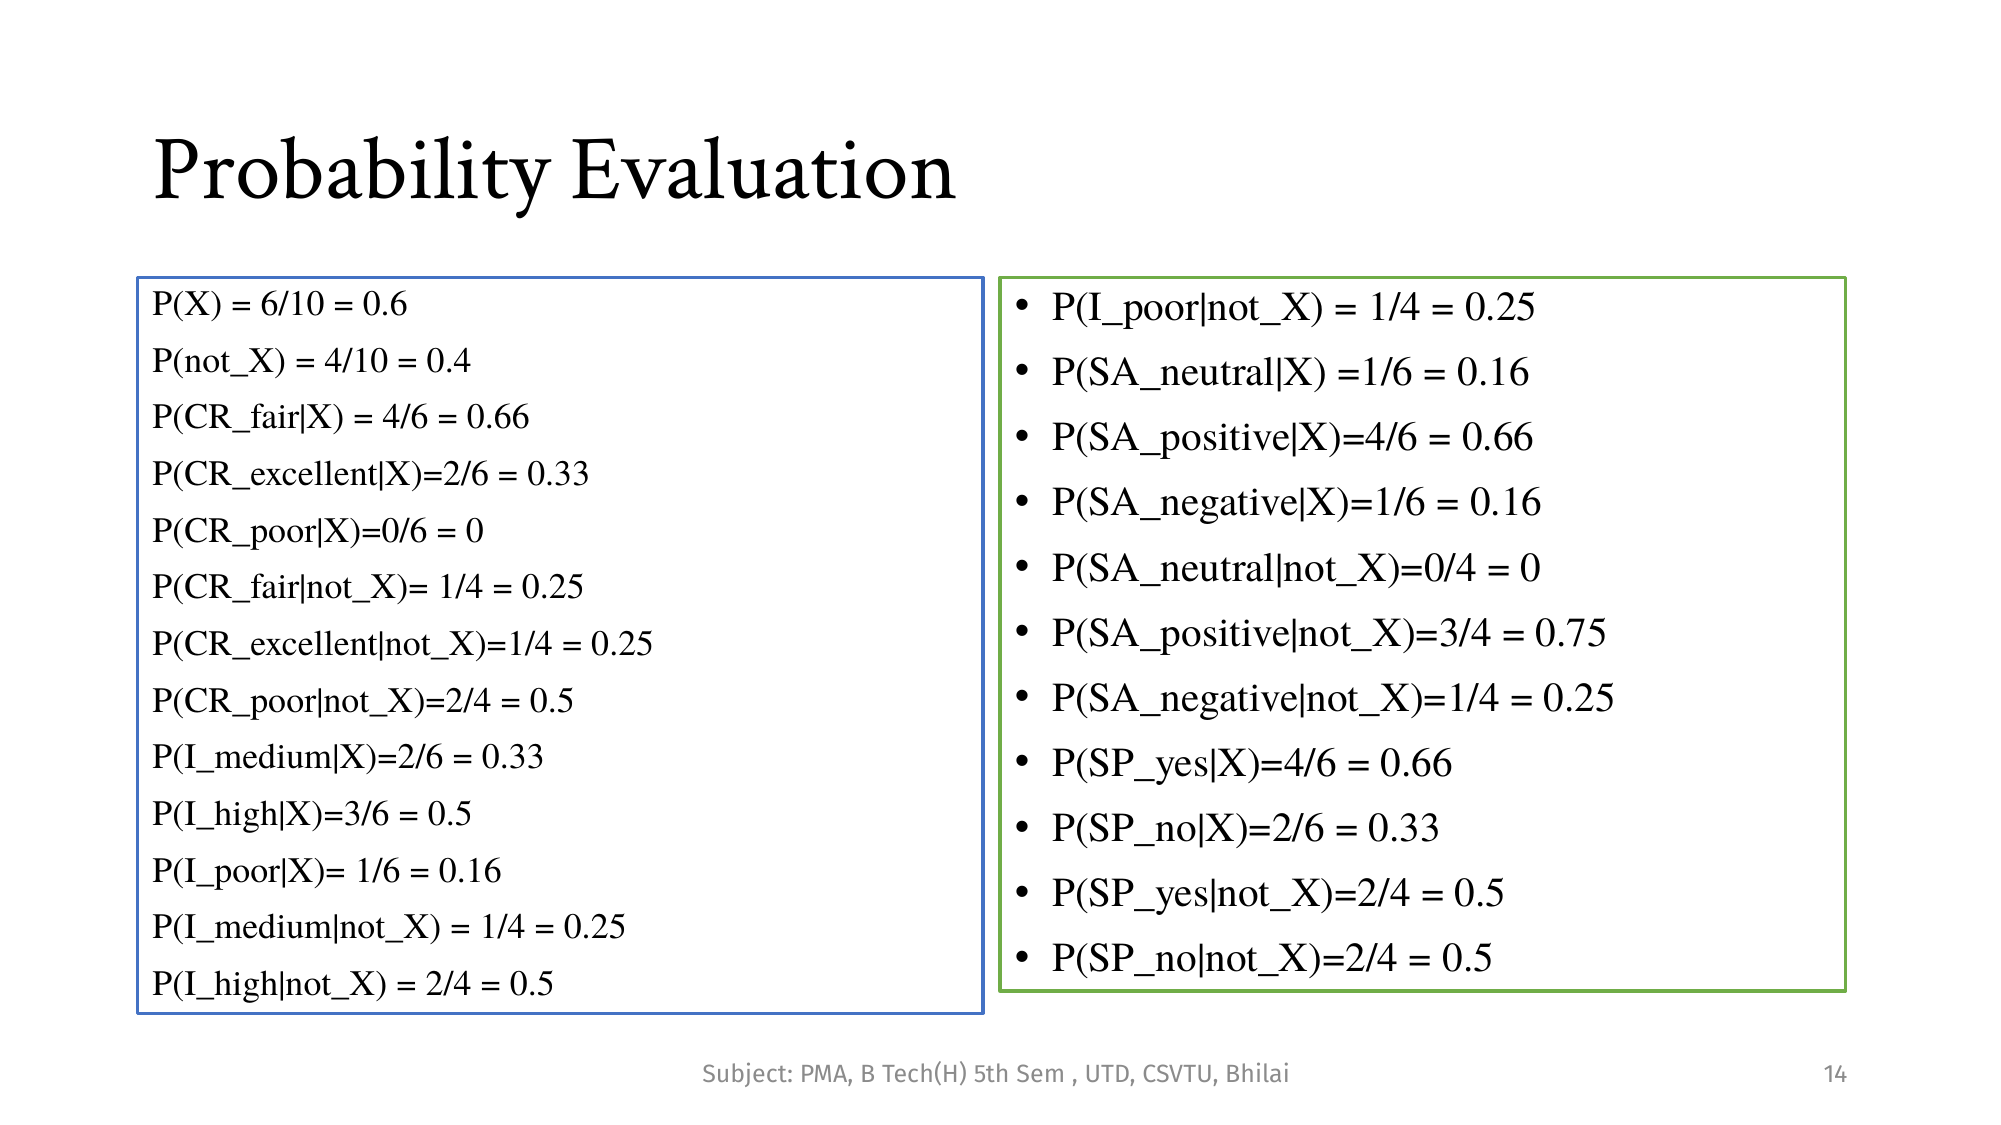

# Probability Evaluation
P(X) = 6/10 = 0.6
P(not_X) = 4/10 = 0.4
P(CR_fair|X) = 4/6 = 0.66
P(CR_excellent|X)=2/6 = 0.33
P(CR_poor|X)=0/6 = 0
P(CR_fair|not_X)= 1/4 = 0.25
P(CR_excellent|not_X)=1/4 = 0.25
P(CR_poor|not_X)=2/4 = 0.5
P(I_medium|X)=2/6 = 0.33
P(I_high|X)=3/6 = 0.5
P(I_poor|X)= 1/6 = 0.16
P(I_medium|not_X) = 1/4 = 0.25
P(I_high|not_X) = 2/4 = 0.5

P(I_poor|not_X) = 1/4 = 0.25
P(SA_neutral|X) =1/6 = 0.16
P(SA_positive|X)=4/6 = 0.66
P(SA_negative|X)=1/6 = 0.16
P(SA_neutral|not_X)=0/4 = 0
P(SA_positive|not_X)=3/4 = 0.75
P(SA_negative|not_X)=1/4 = 0.25
P(SP_yes|X)=4/6 = 0.66
P(SP_no|X)=2/6 = 0.33
P(SP_yes|not_X)=2/4 = 0.5
P(SP_no|not_X)=2/4 = 0.5
Subject: PMA, B Tech(H) 5th Sem , UTD, CSVTU, Bhilai
14